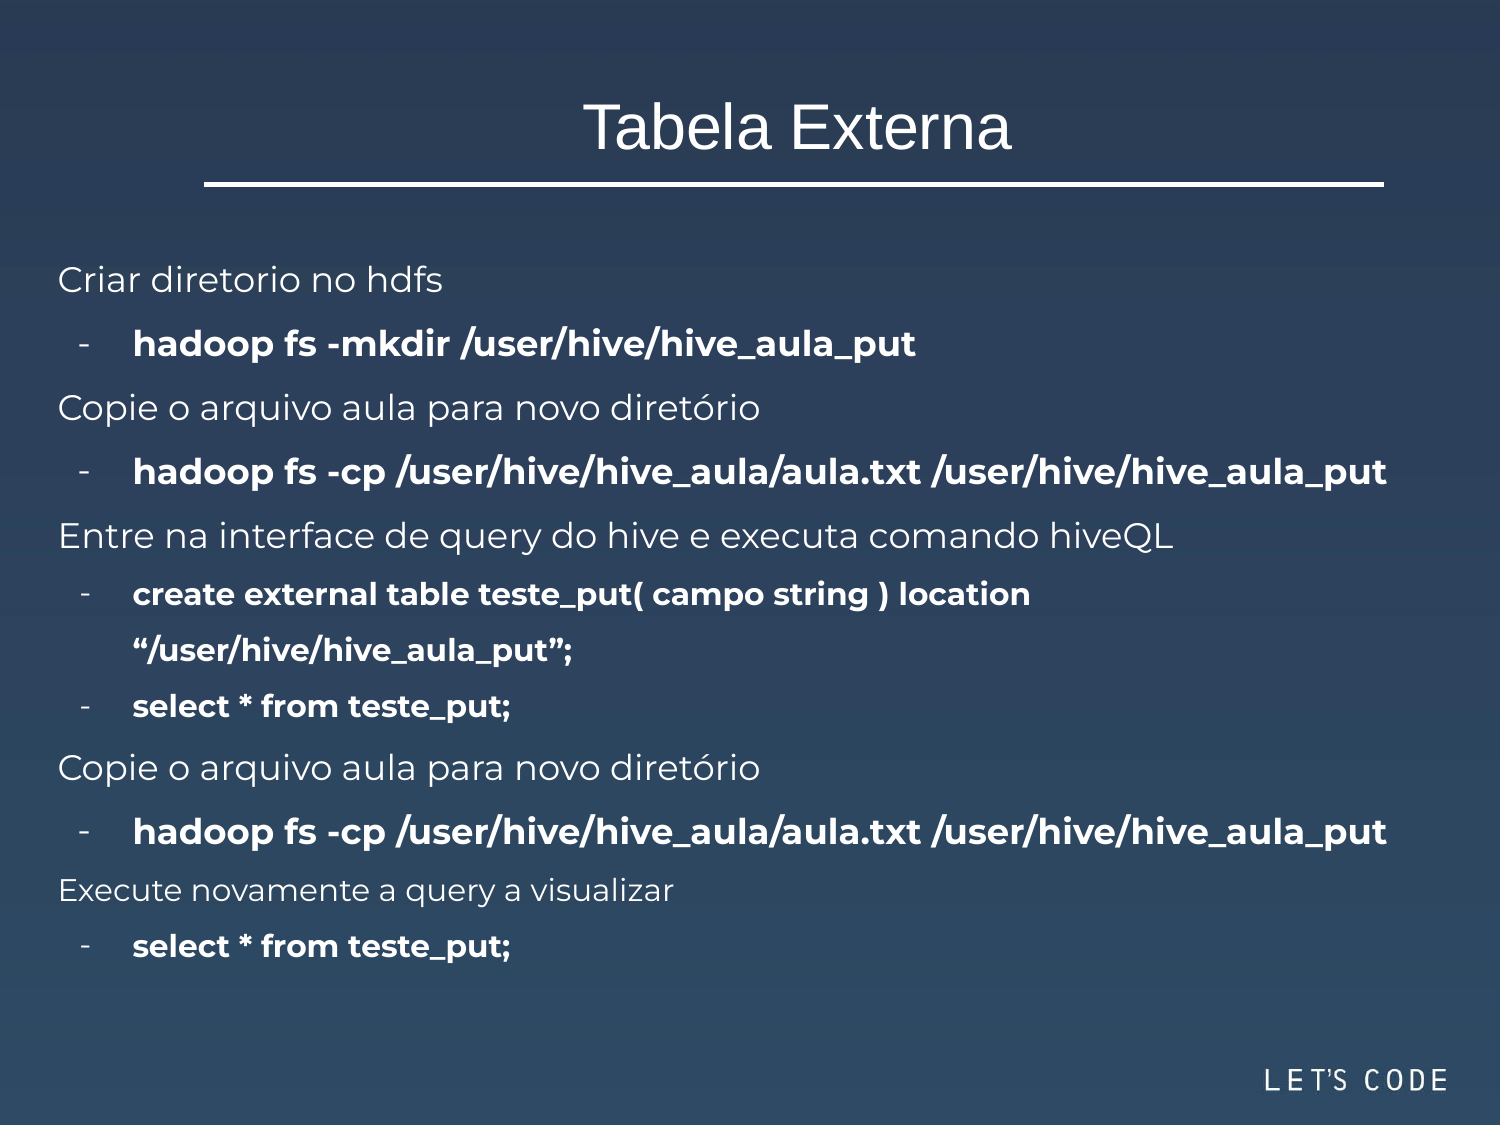

Tabela Externa
Criar diretorio no hdfs
hadoop fs -mkdir /user/hive/hive_aula_put
Copie o arquivo aula para novo diretório
hadoop fs -cp /user/hive/hive_aula/aula.txt /user/hive/hive_aula_put
Entre na interface de query do hive e executa comando hiveQL
create external table teste_put( campo string ) location “/user/hive/hive_aula_put”;
select * from teste_put;
Copie o arquivo aula para novo diretório
hadoop fs -cp /user/hive/hive_aula/aula.txt /user/hive/hive_aula_put
Execute novamente a query a visualizar
select * from teste_put;